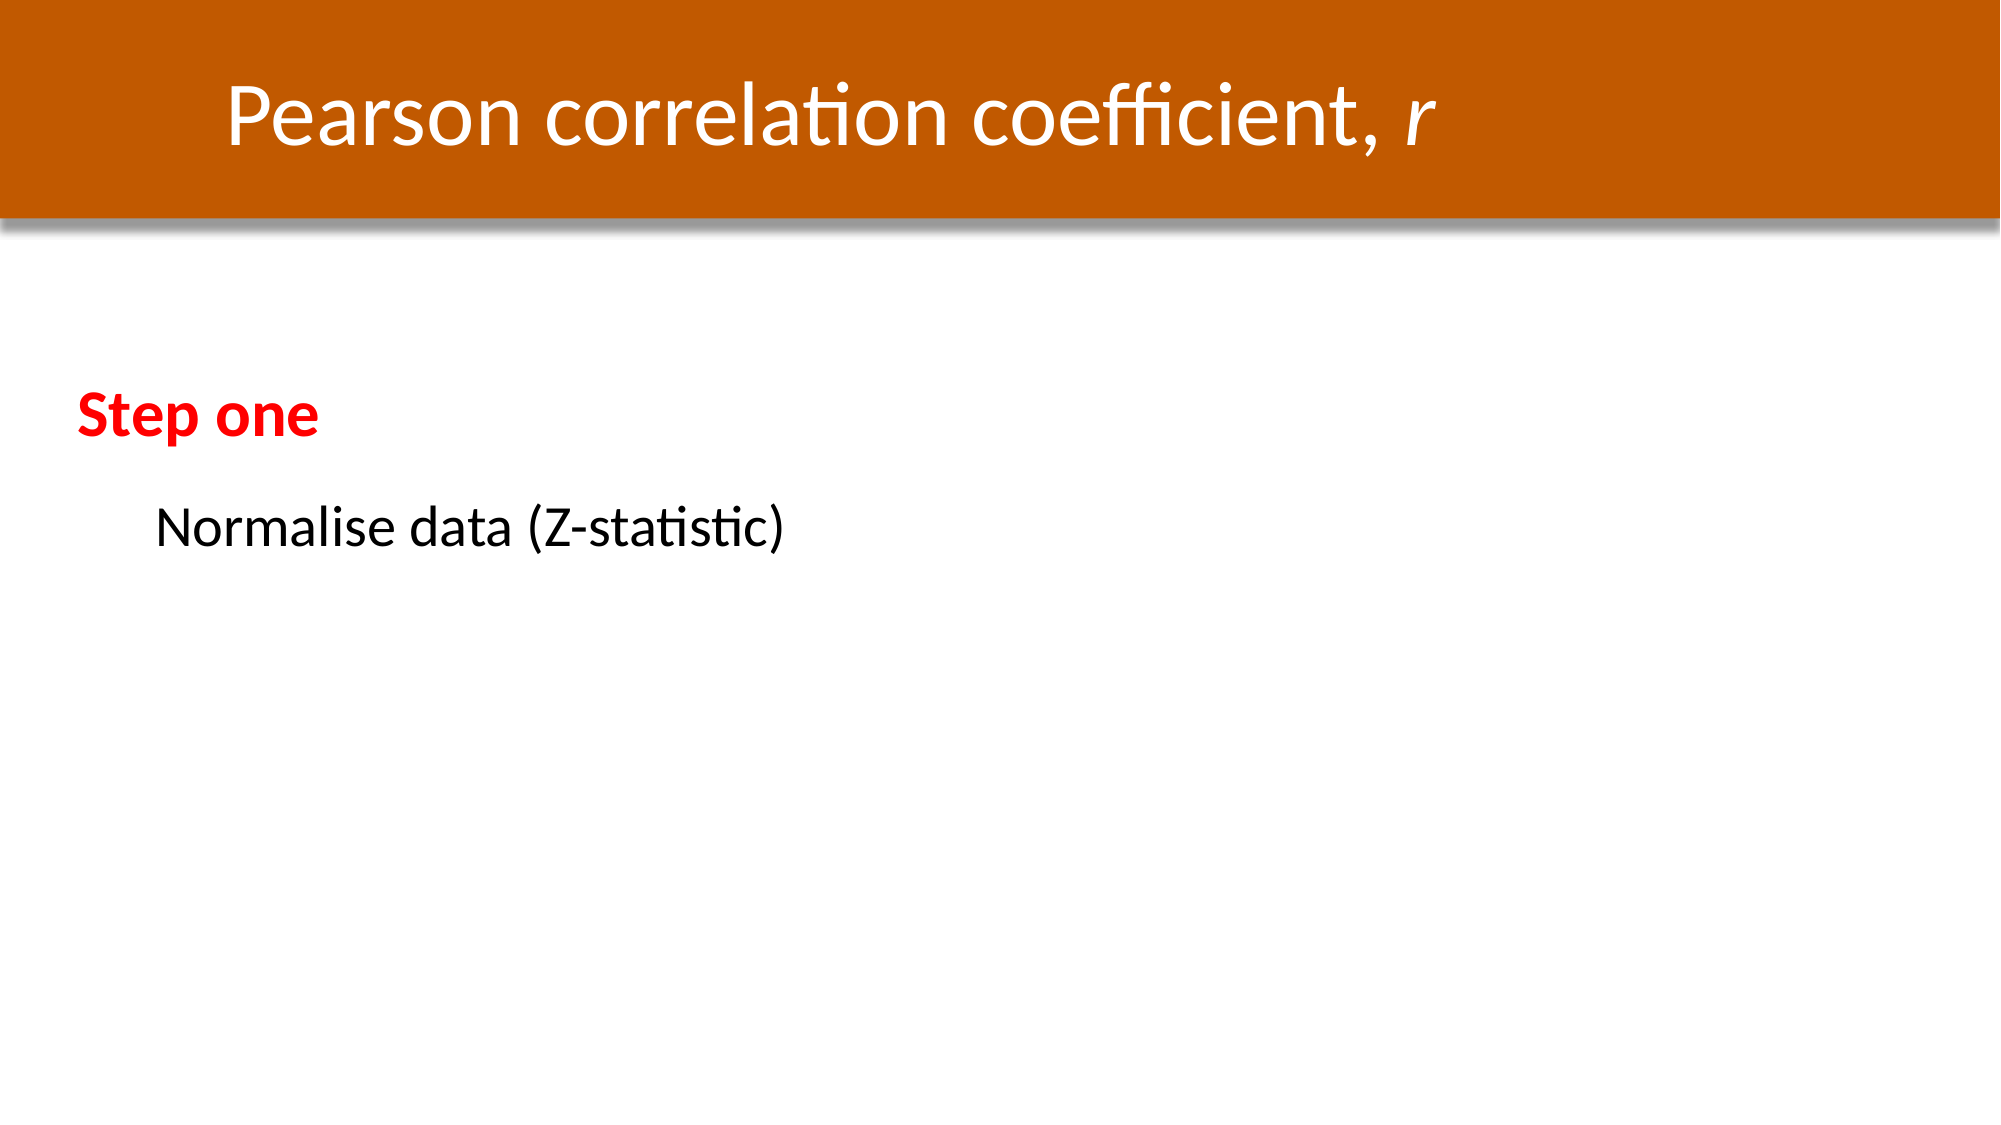

Pearson correlation coefficient, r
Step one
Normalise data (Z-statistic)